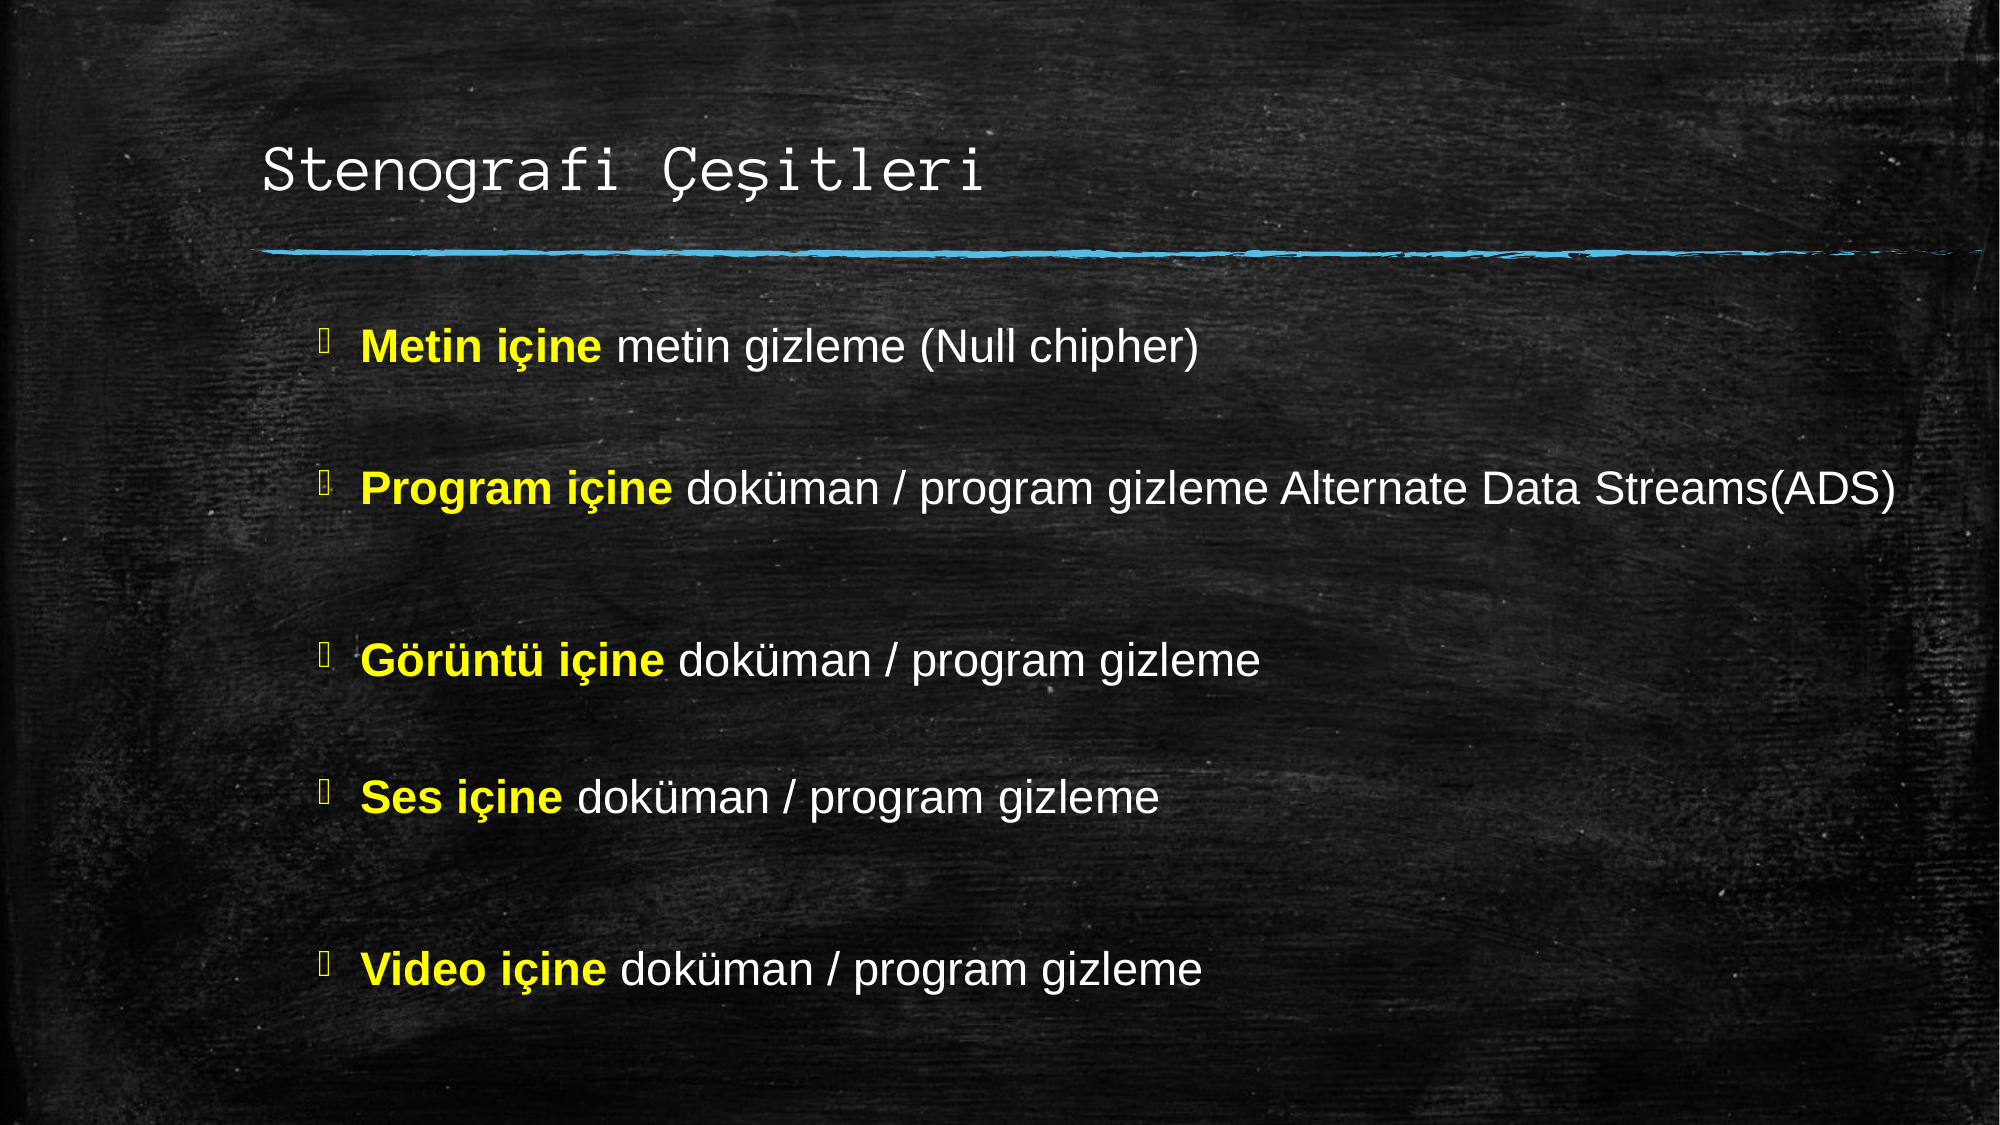

# Stenografi Çeşitleri
Metin içine metin gizleme (Null chipher)
Program içine doküman / program gizleme Alternate Data Streams(ADS)

Görüntü içine doküman / program gizleme
Ses içine doküman / program gizleme

Video içine doküman / program gizleme